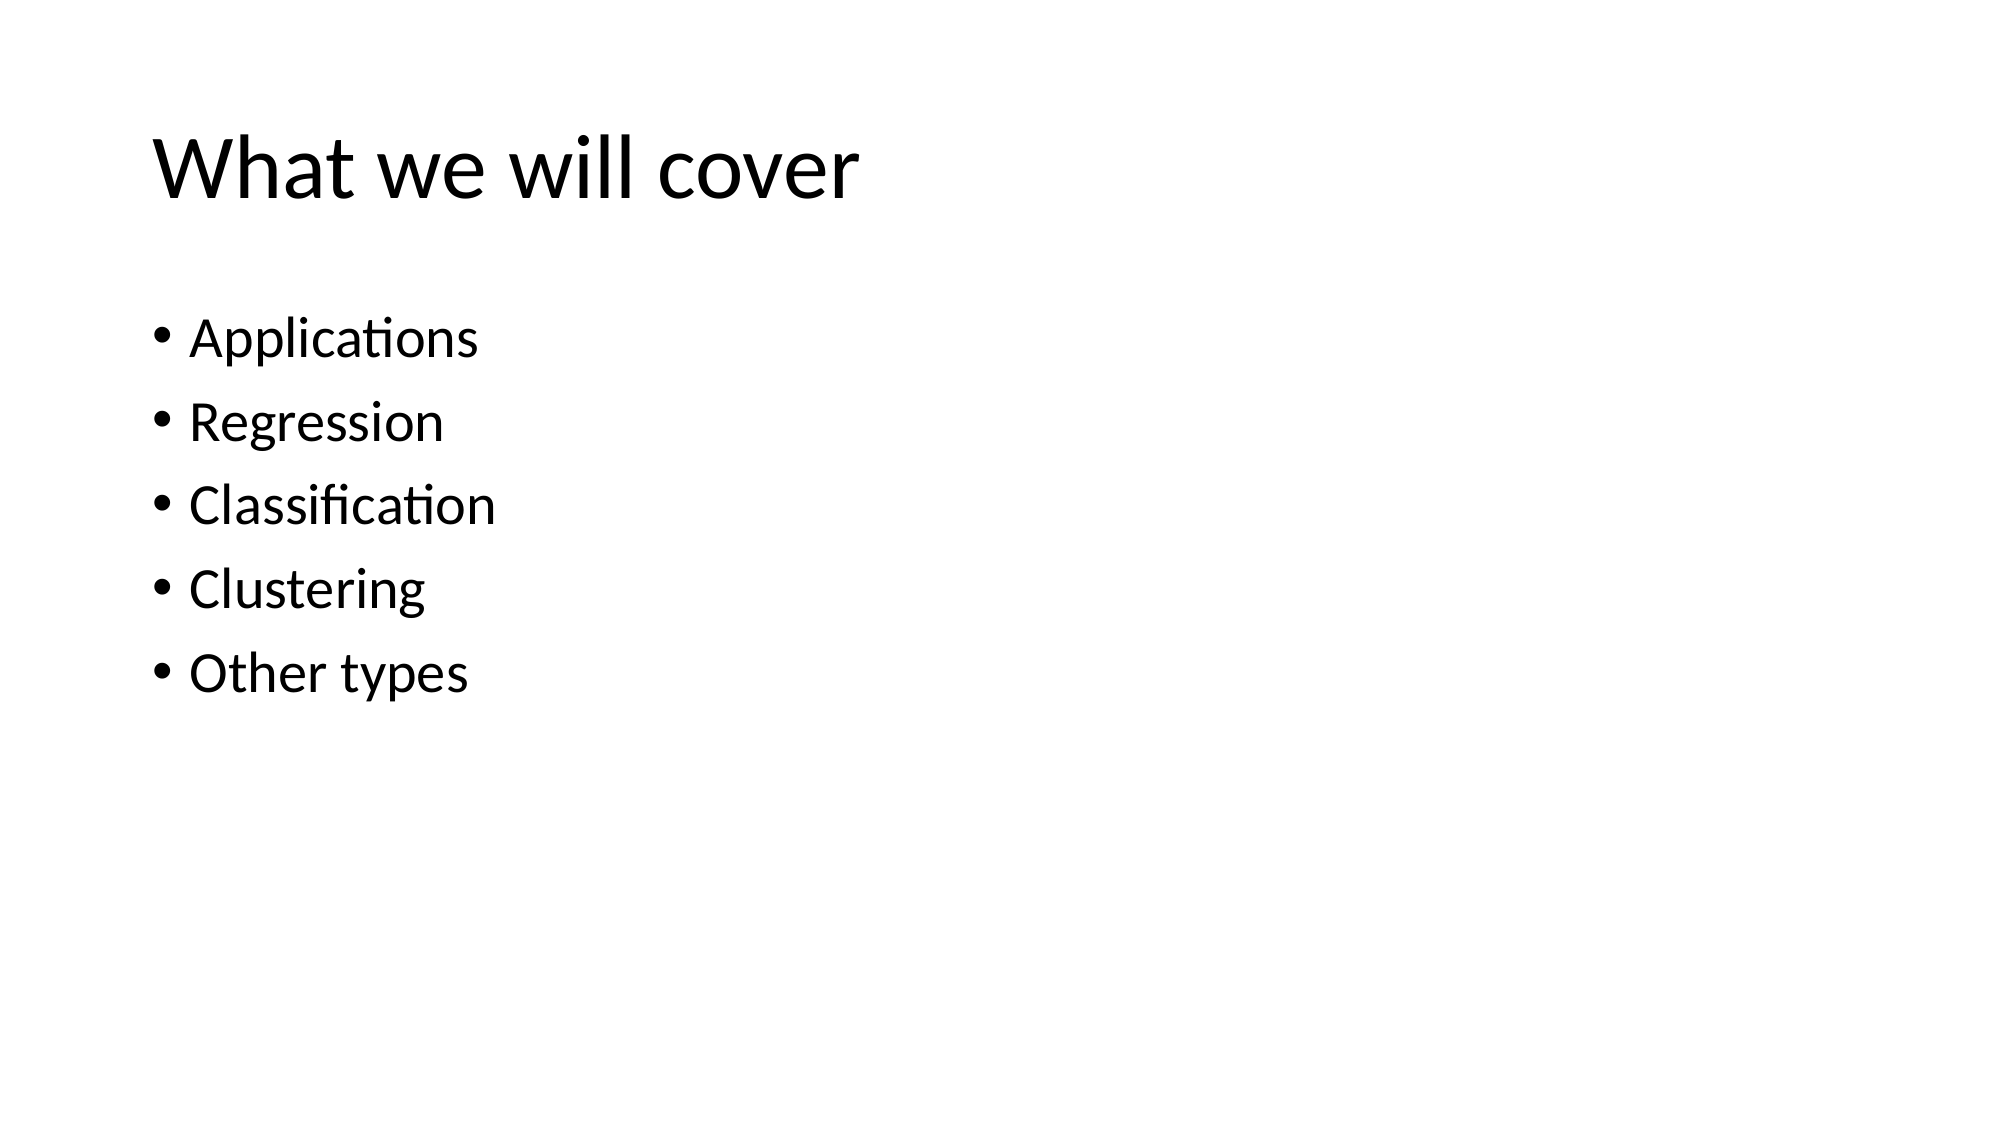

# What we will cover
Applications
Regression
Classification
Clustering
Other types